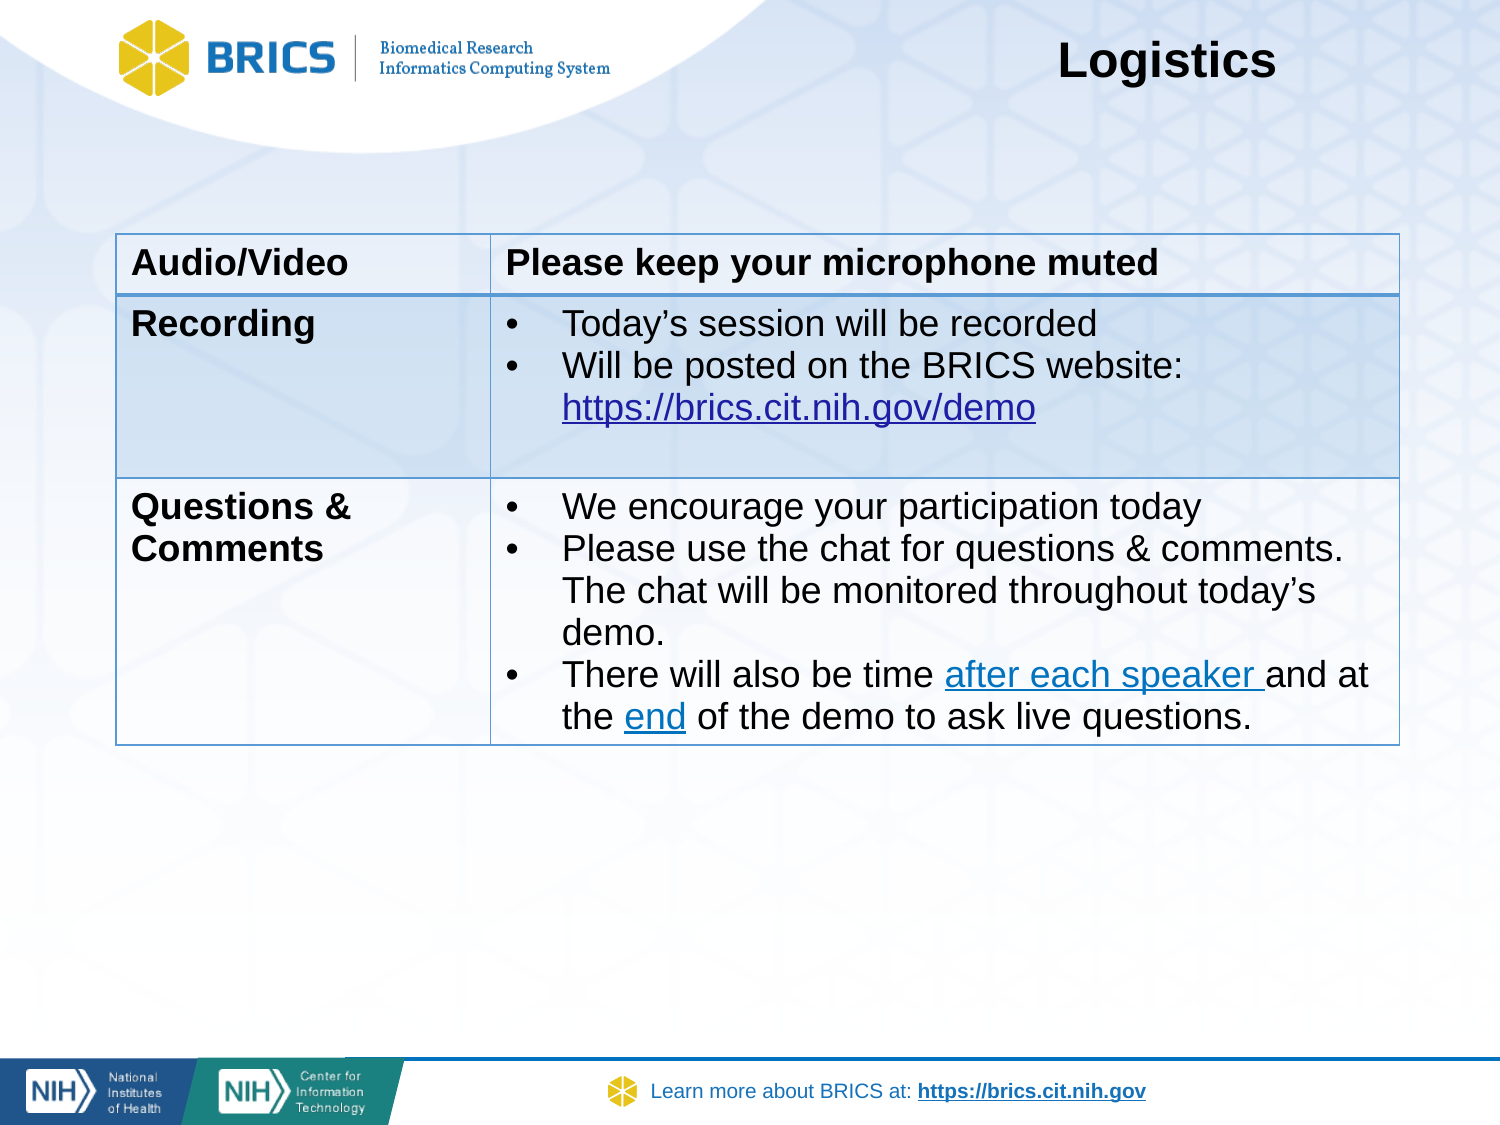

# Logistics
| Audio/Video | Please keep your microphone muted |
| --- | --- |
| Recording | Today’s session will be recorded Will be posted on the BRICS website: https://brics.cit.nih.gov/demo |
| Questions & Comments | We encourage your participation today Please use the chat for questions & comments. The chat will be monitored throughout today’s demo. There will also be time after each speaker and at the end of the demo to ask live questions. |